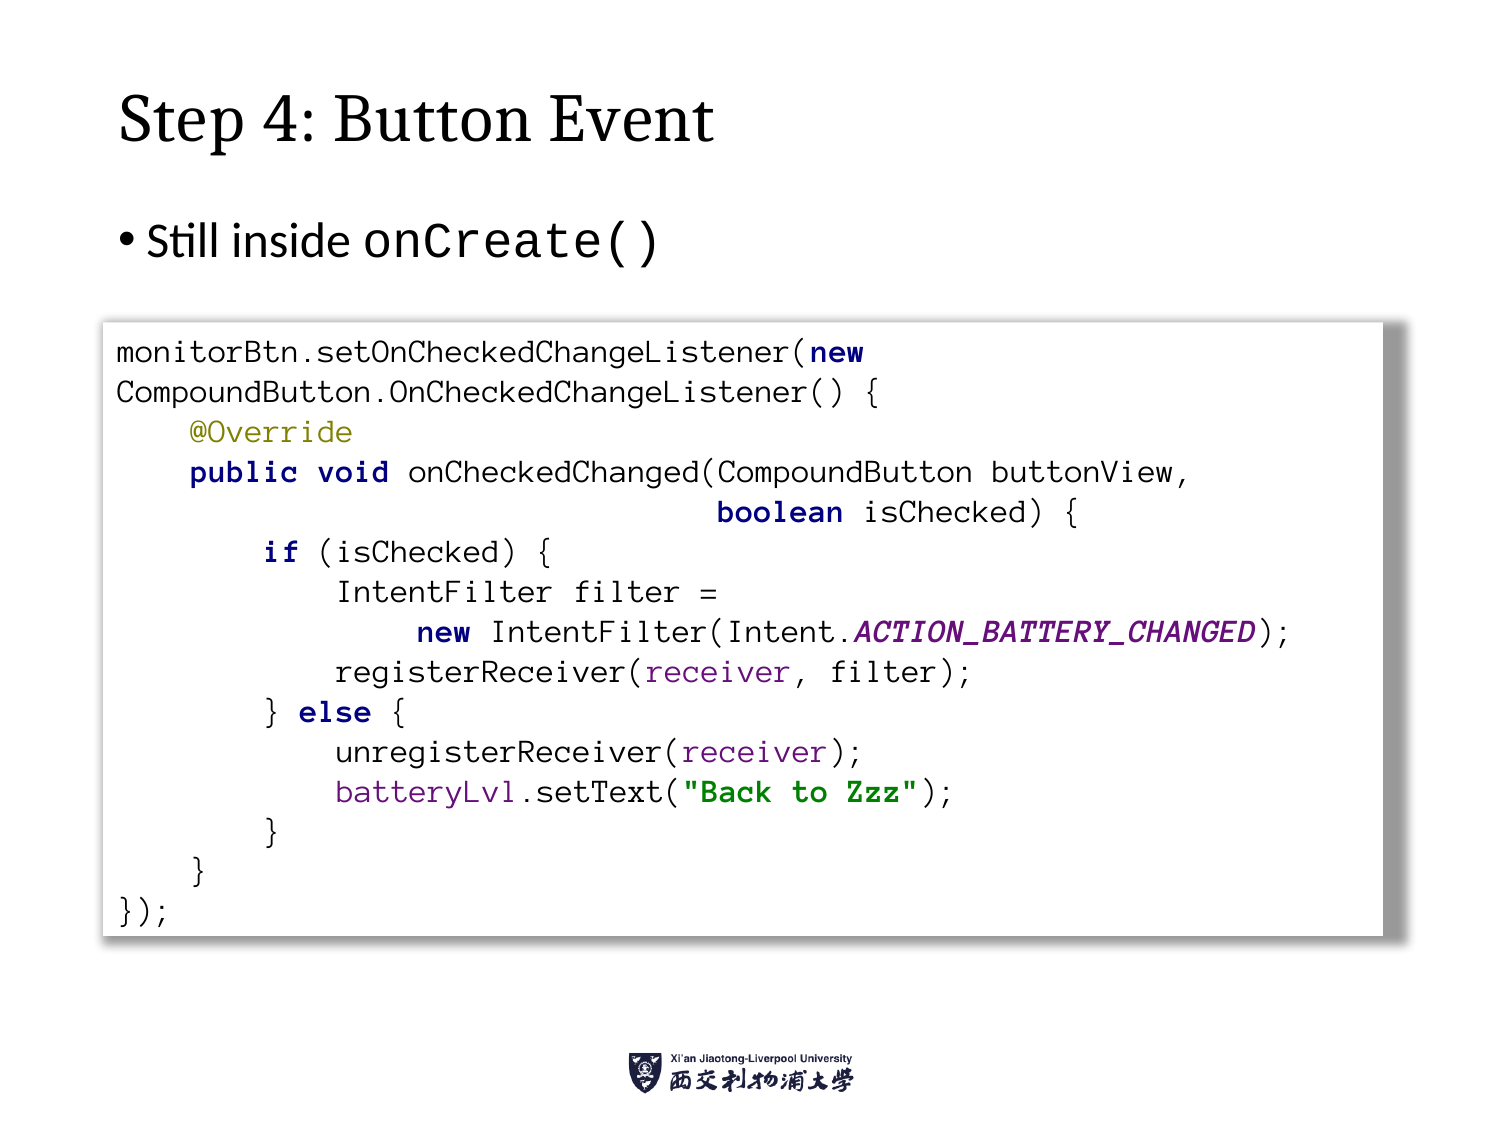

# Step 4: Button Event
Still inside onCreate()
monitorBtn.setOnCheckedChangeListener(new CompoundButton.OnCheckedChangeListener() {
    @Override
    public void onCheckedChanged(CompoundButton buttonView,
				boolean isChecked) {
        if (isChecked) {
            IntentFilter filter =
		new IntentFilter(Intent.ACTION_BATTERY_CHANGED);
            registerReceiver(receiver, filter);
        } else {
            unregisterReceiver(receiver);
            batteryLvl.setText("Back to Zzz");
        }
    }
});